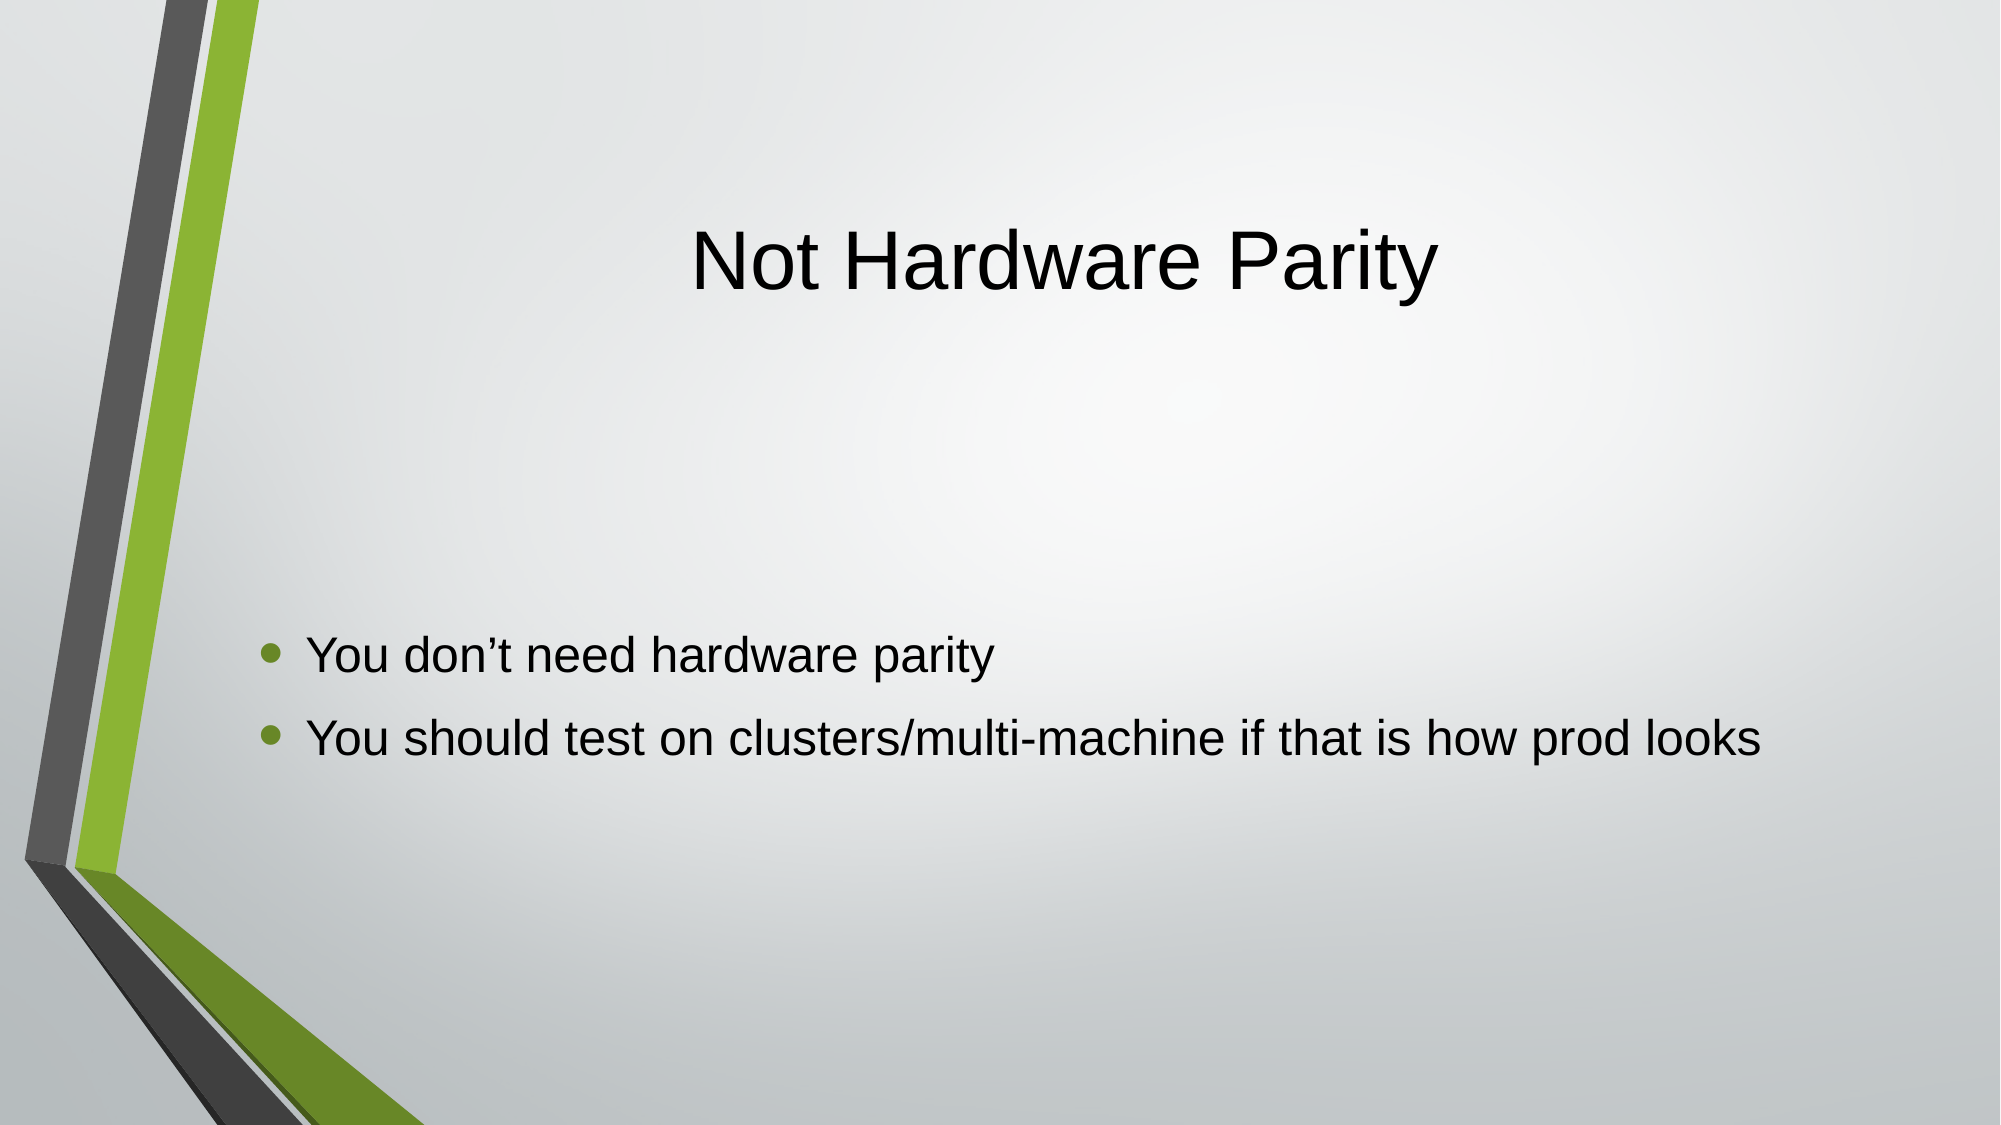

# Not Hardware Parity
You don’t need hardware parity
You should test on clusters/multi-machine if that is how prod looks